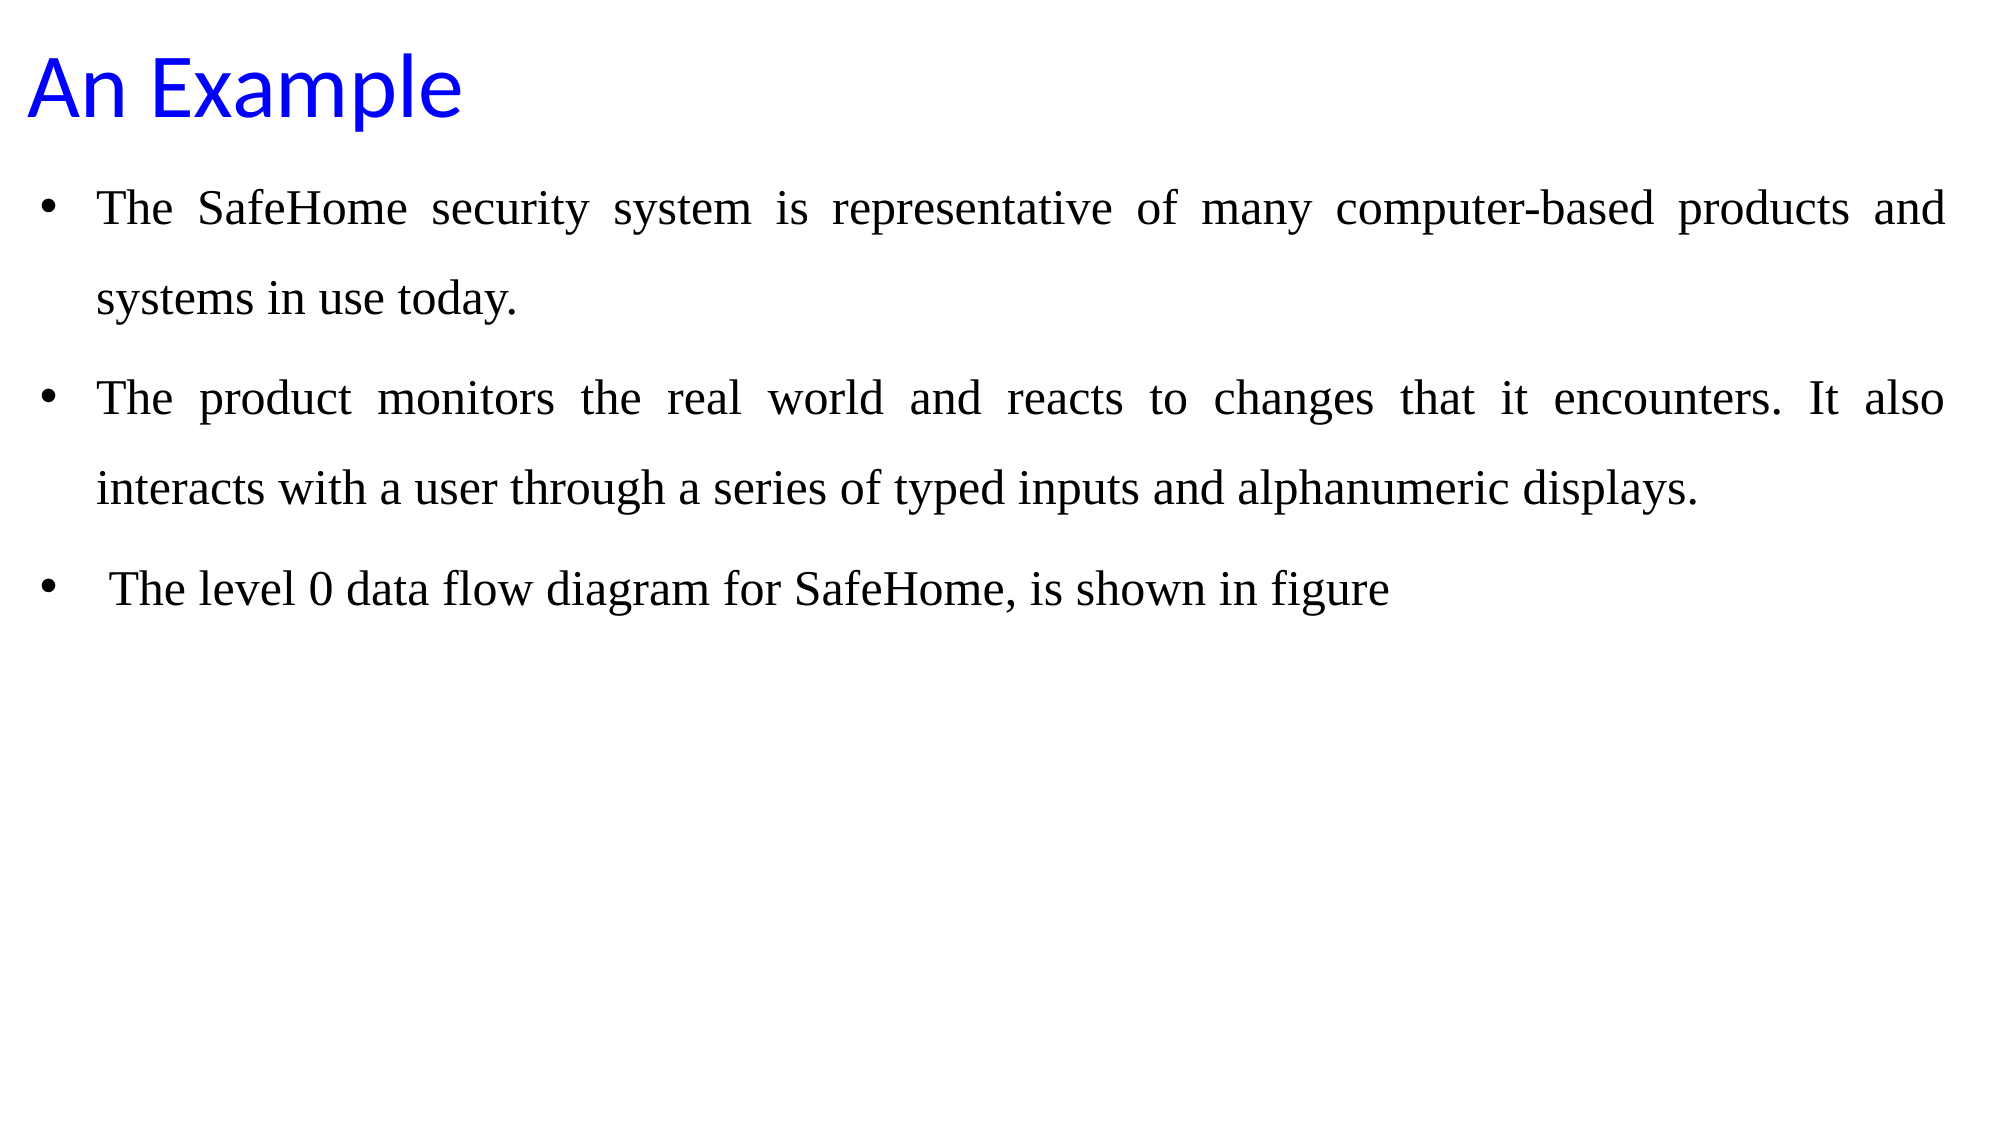

# An Example
The SafeHome security system is representative of many computer-based products and systems in use today.
The product monitors the real world and reacts to changes that it encounters. It also interacts with a user through a series of typed inputs and alphanumeric displays.
 The level 0 data flow diagram for SafeHome, is shown in figure